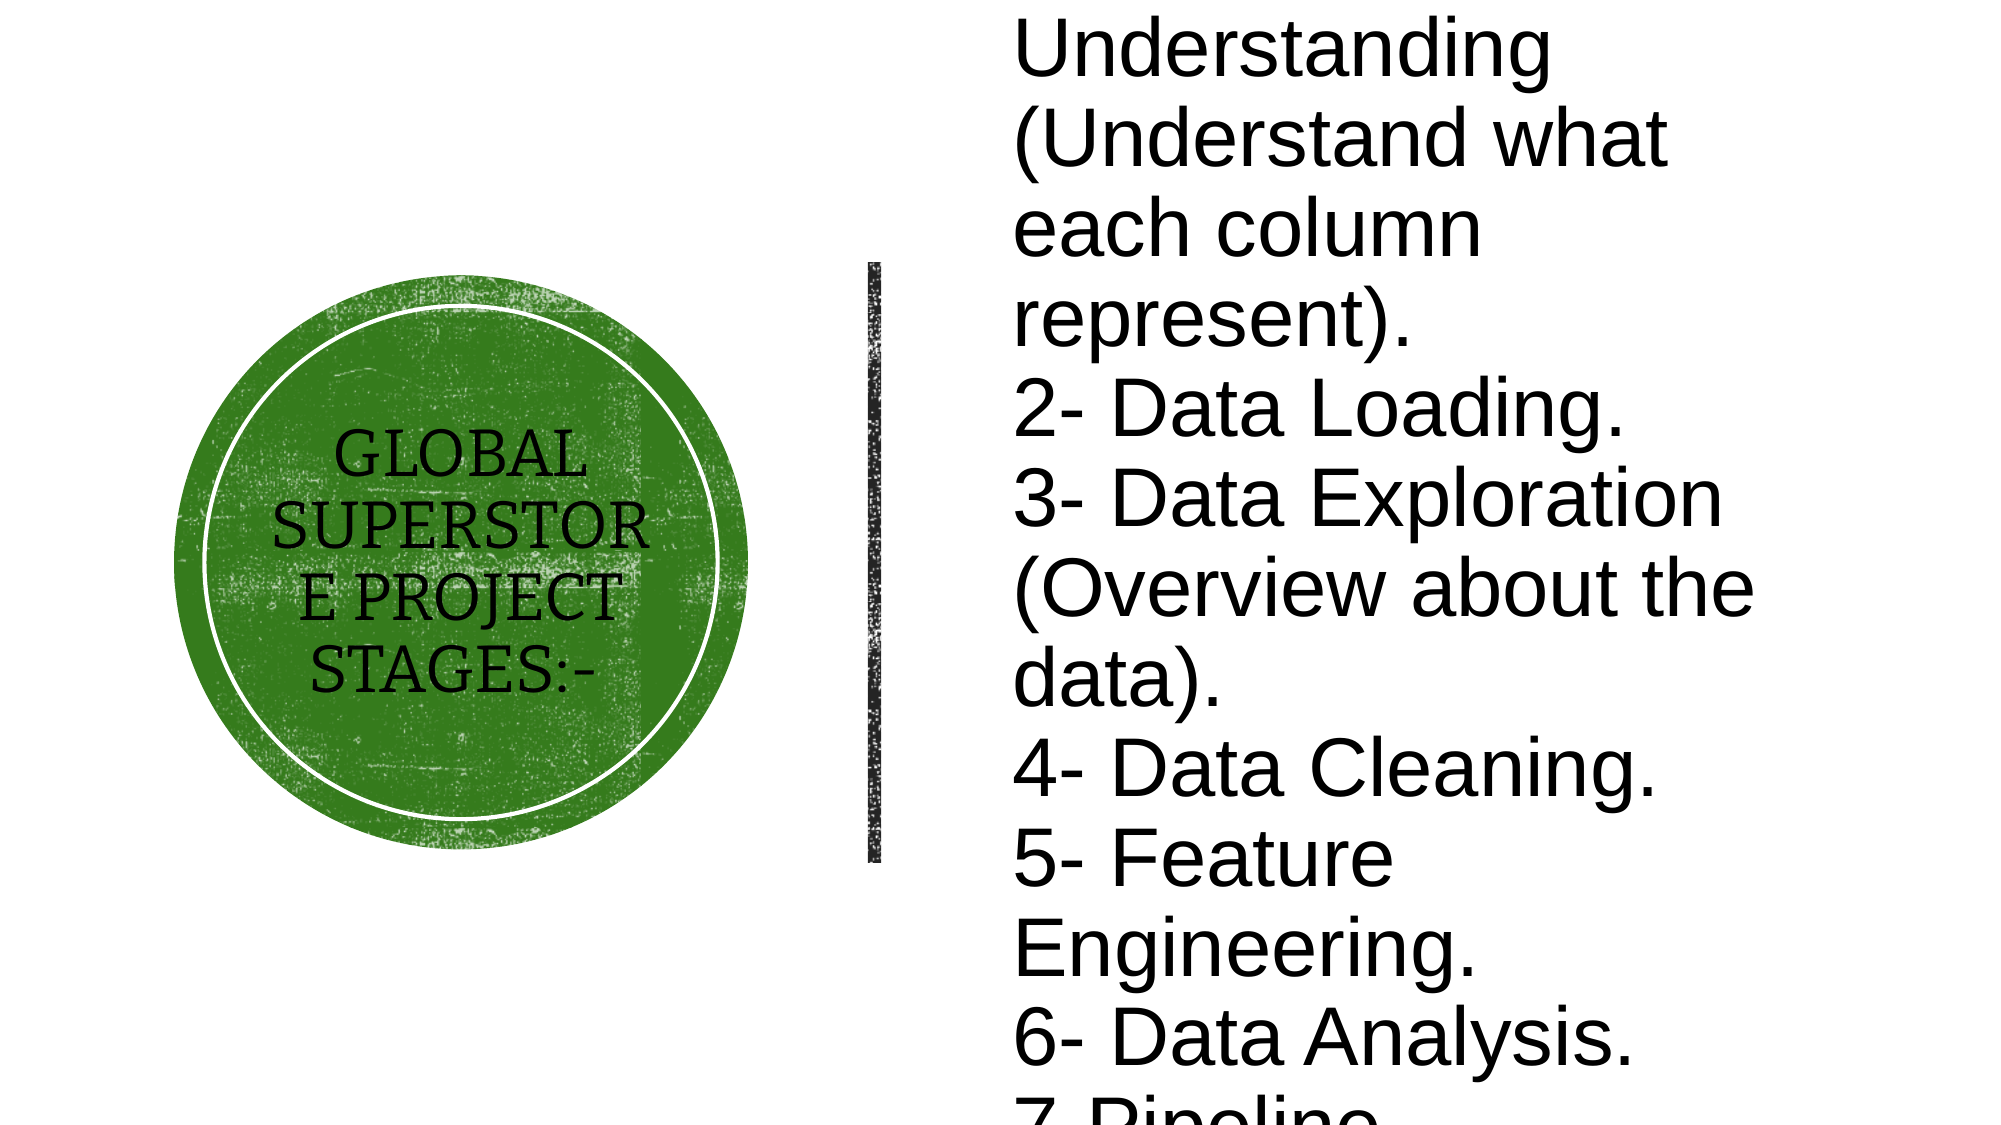

1- Data Understanding (Understand what each column represent).
2- Data Loading.
3- Data Exploration (Overview about the data).
4- Data Cleaning.
5- Feature Engineering.
6- Data Analysis.
7-Pipeline.

# Global Superstore Project Stages:-